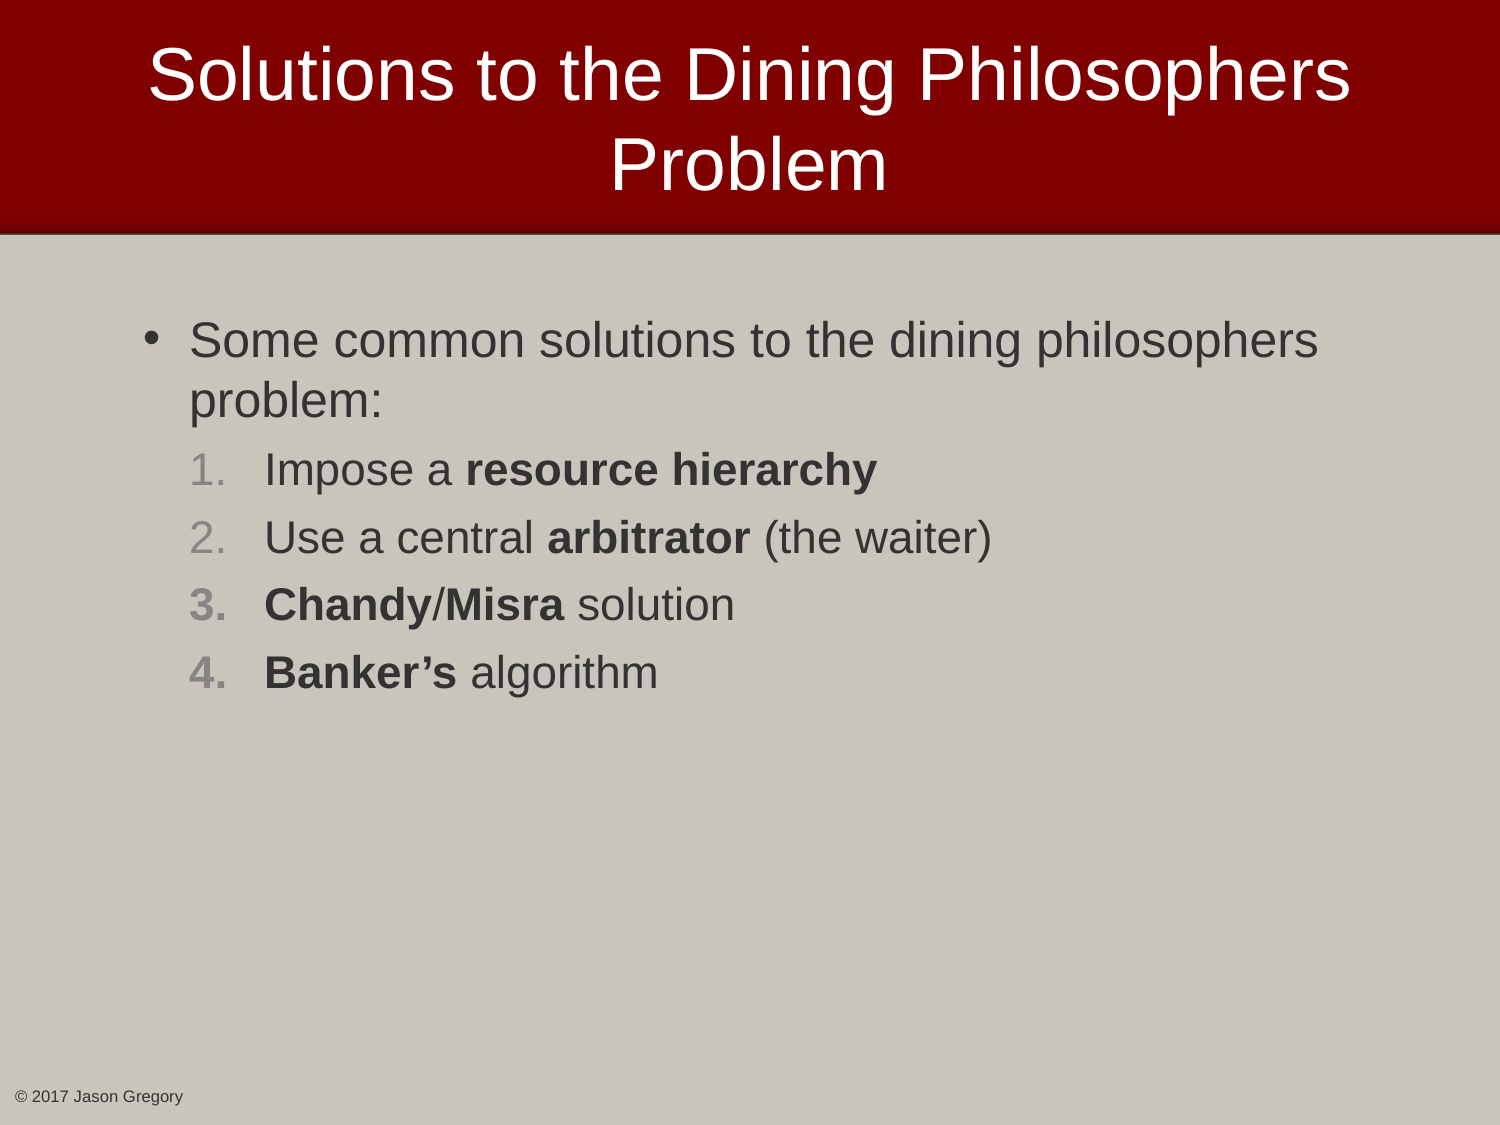

# Solutions to the Dining Philosophers Problem
Some common solutions to the dining philosophers problem:
Impose a resource hierarchy
Use a central arbitrator (the waiter)
Chandy/Misra solution
Banker’s algorithm
© 2017 Jason Gregory